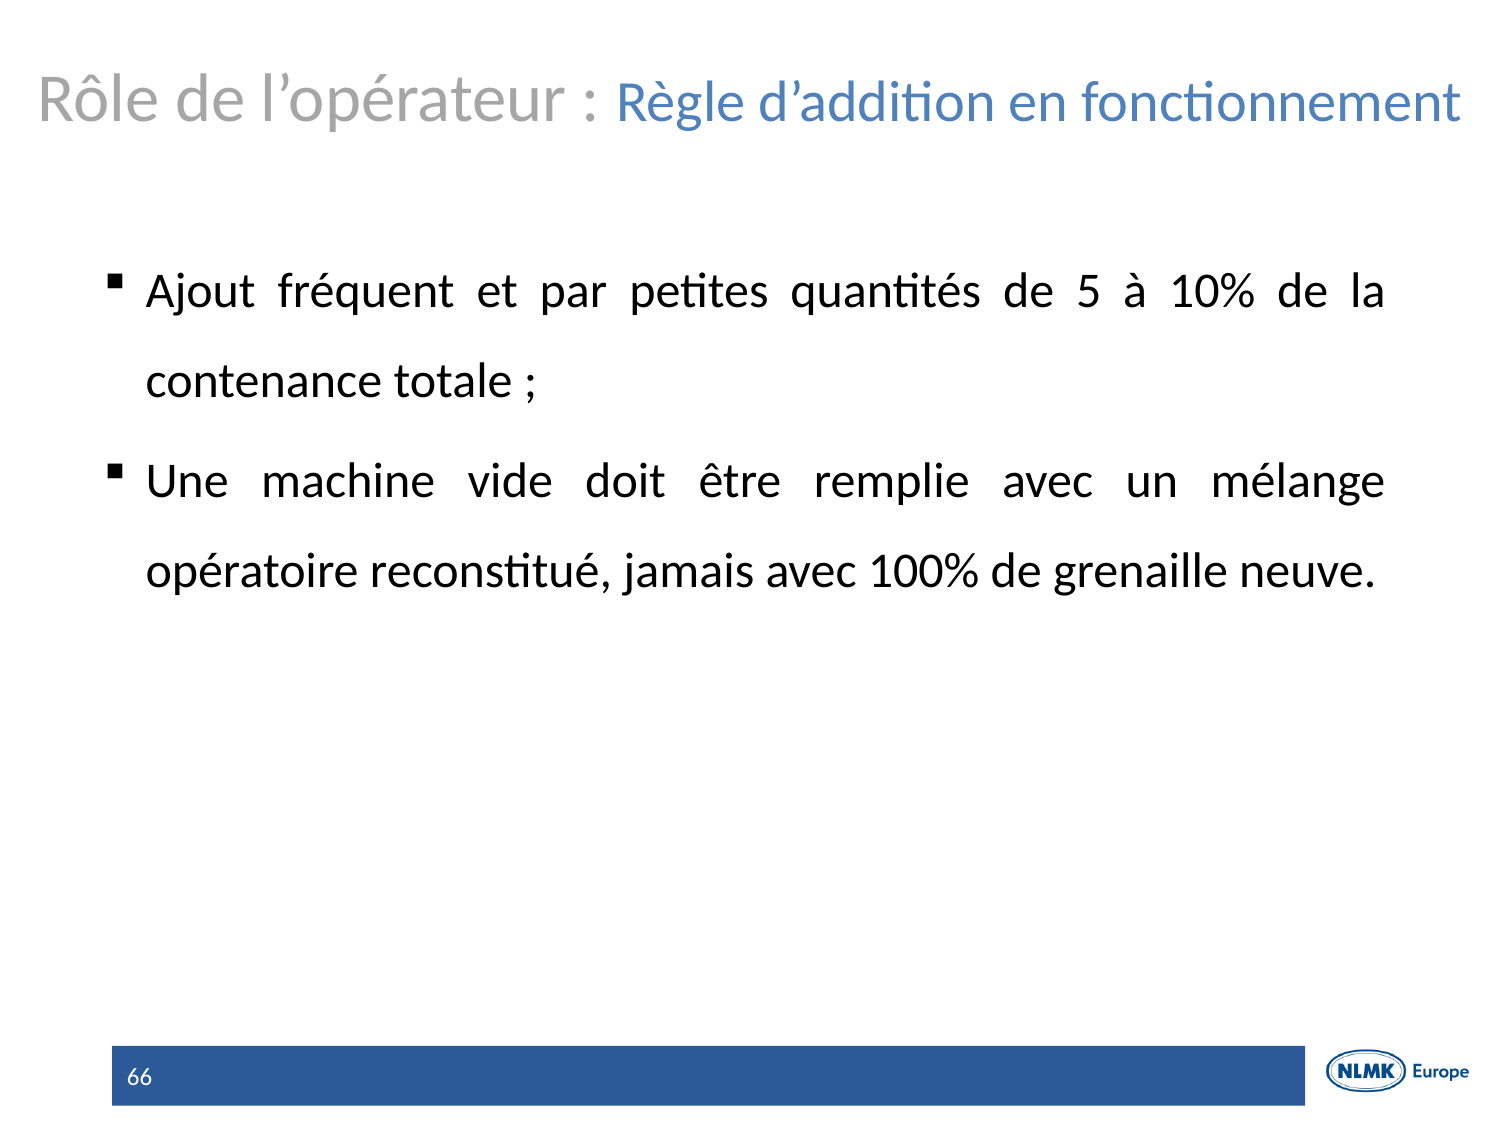

# Rôle de l’opérateur : Règle d’addition en fonctionnement
Ajout fréquent et par petites quantités de 5 à 10% de la contenance totale ;
Une machine vide doit être remplie avec un mélange opératoire reconstitué, jamais avec 100% de grenaille neuve.